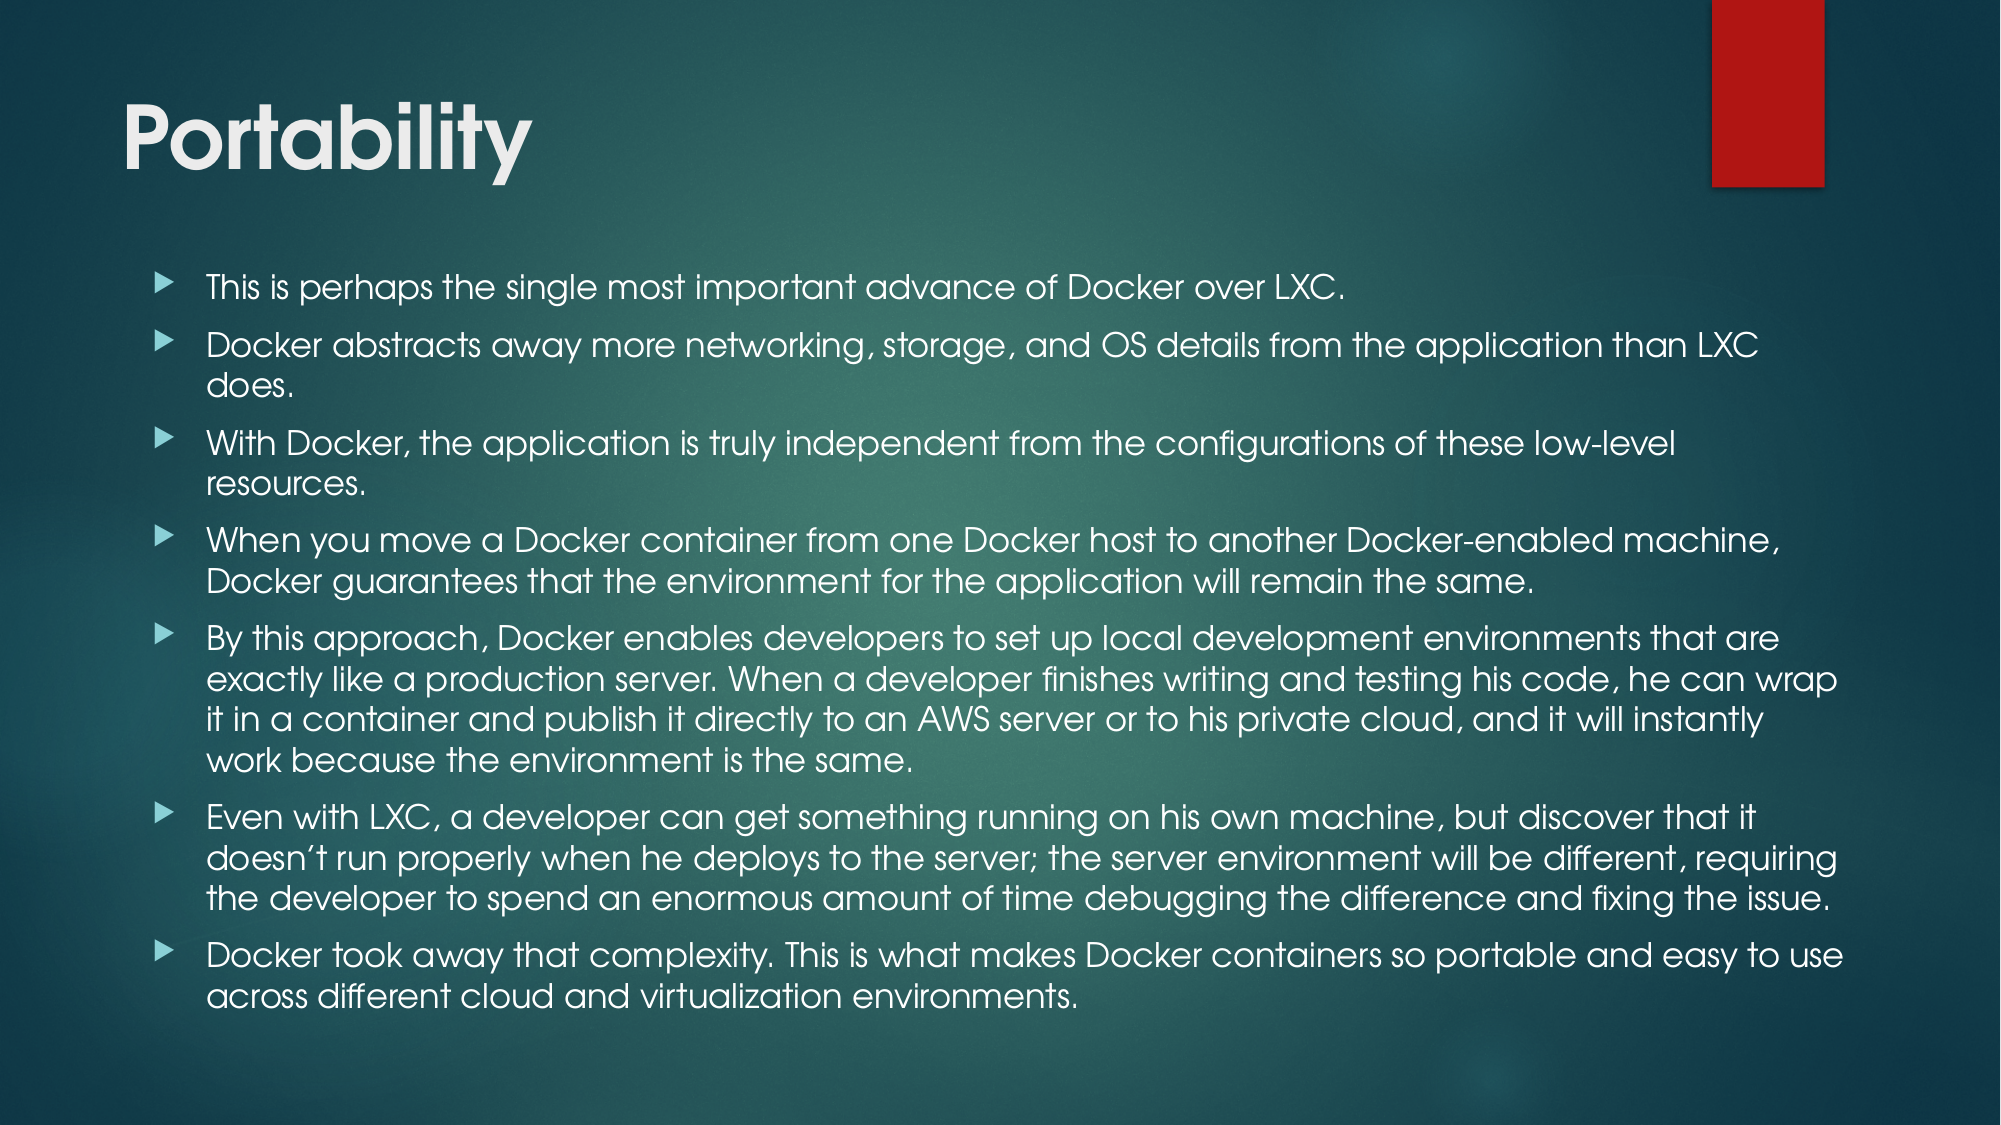

# Portability
This is perhaps the single most important advance of Docker over LXC.
Docker abstracts away more networking, storage, and OS details from the application than LXC does.
With Docker, the application is truly independent from the configurations of these low-level resources.
When you move a Docker container from one Docker host to another Docker-enabled machine, Docker guarantees that the environment for the application will remain the same.
By this approach, Docker enables developers to set up local development environments that are exactly like a production server. When a developer finishes writing and testing his code, he can wrap it in a container and publish it directly to an AWS server or to his private cloud, and it will instantly work because the environment is the same.
Even with LXC, a developer can get something running on his own machine, but discover that it doesn’t run properly when he deploys to the server; the server environment will be different, requiring the developer to spend an enormous amount of time debugging the difference and fixing the issue.
Docker took away that complexity. This is what makes Docker containers so portable and easy to use across different cloud and virtualization environments.